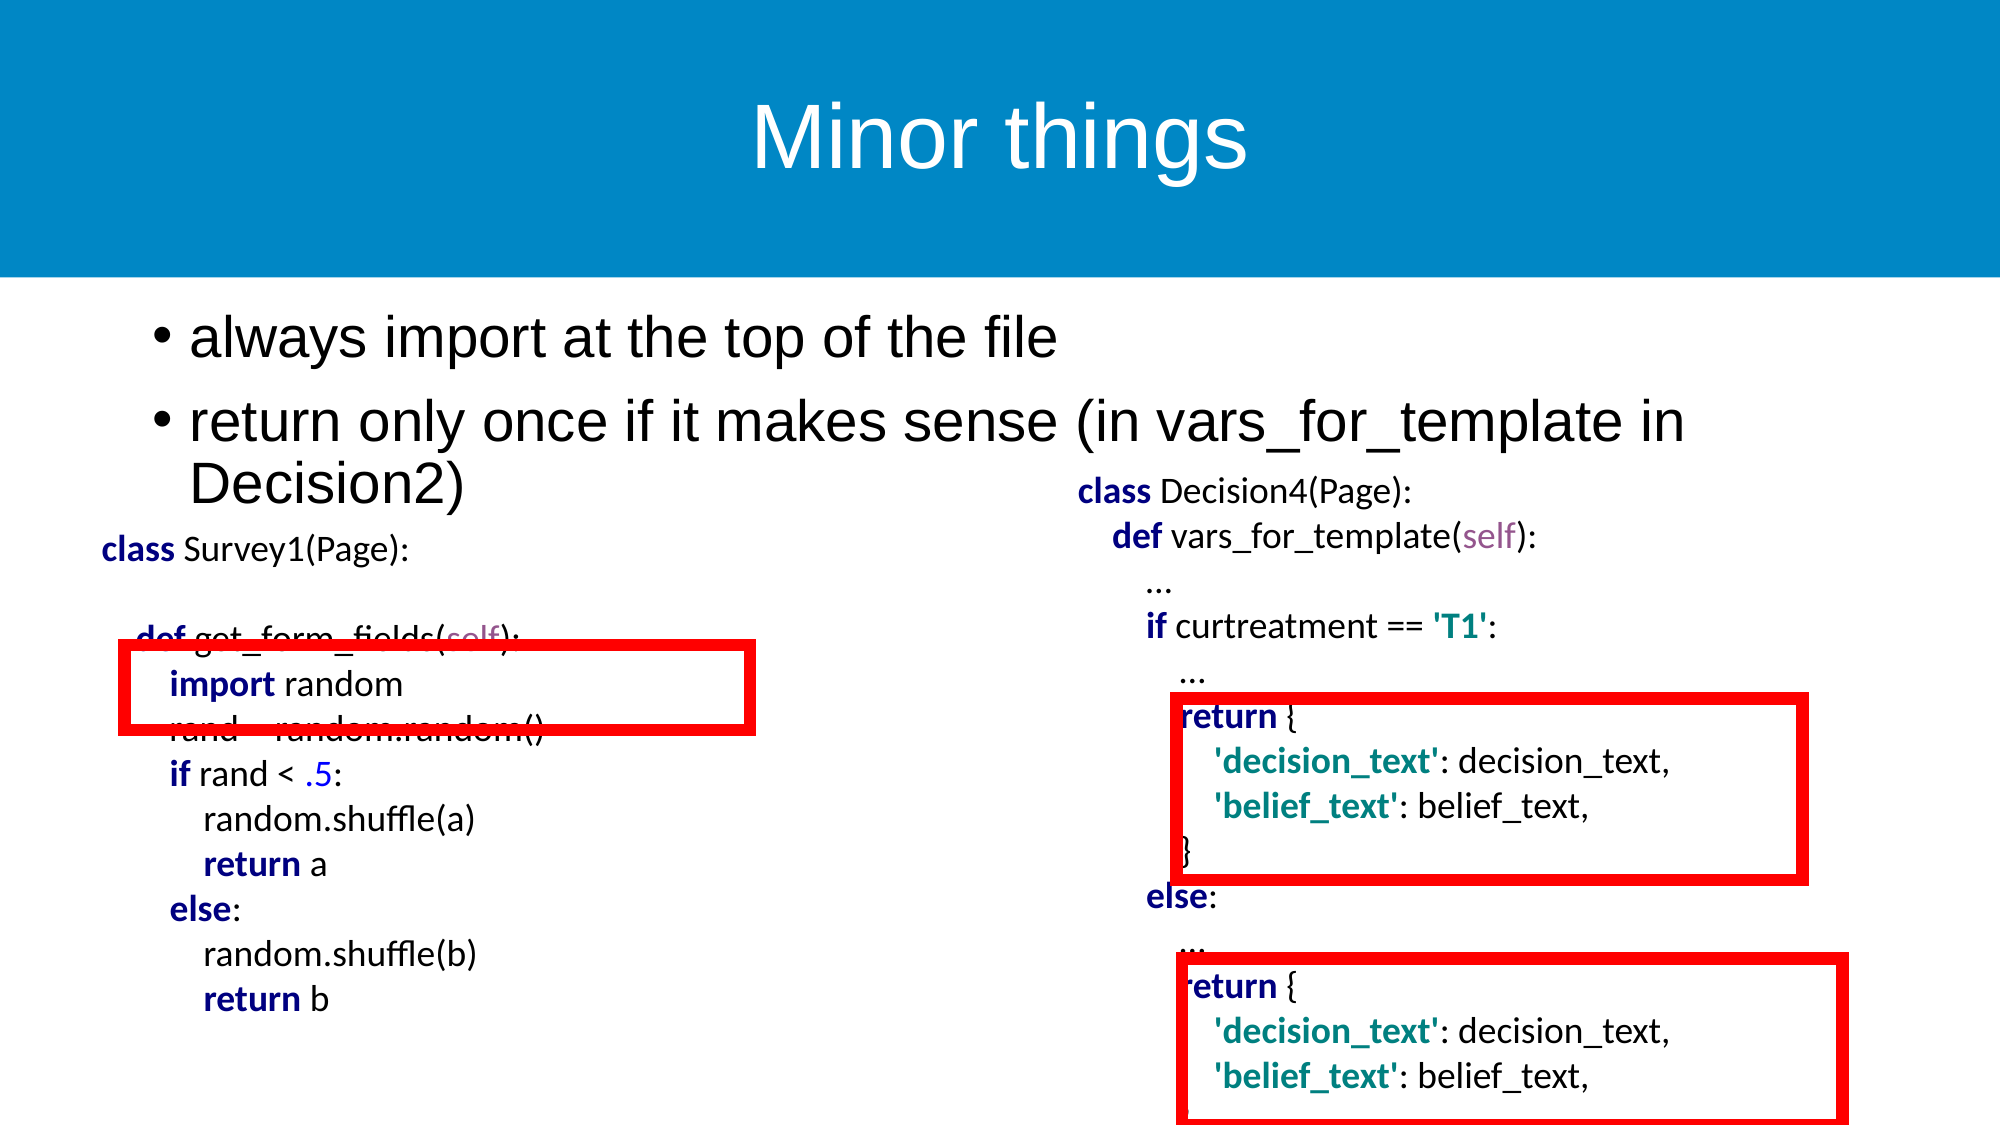

# Minor things
always import at the top of the file
return only once if it makes sense (in vars_for_template in Decision2)
class Decision4(Page):
    def vars_for_template(self):
        …
        if curtreatment == 'T1':
            …
            return {
                'decision_text': decision_text,
                'belief_text': belief_text,
            }
        else:
            …
            return {
                'decision_text': decision_text,
                'belief_text': belief_text,
            }
class Survey1(Page):
    def get_form_fields(self):
        import random
        rand = random.random()
        if rand < .5:
            random.shuffle(a)
            return a
        else:
            random.shuffle(b)
            return b